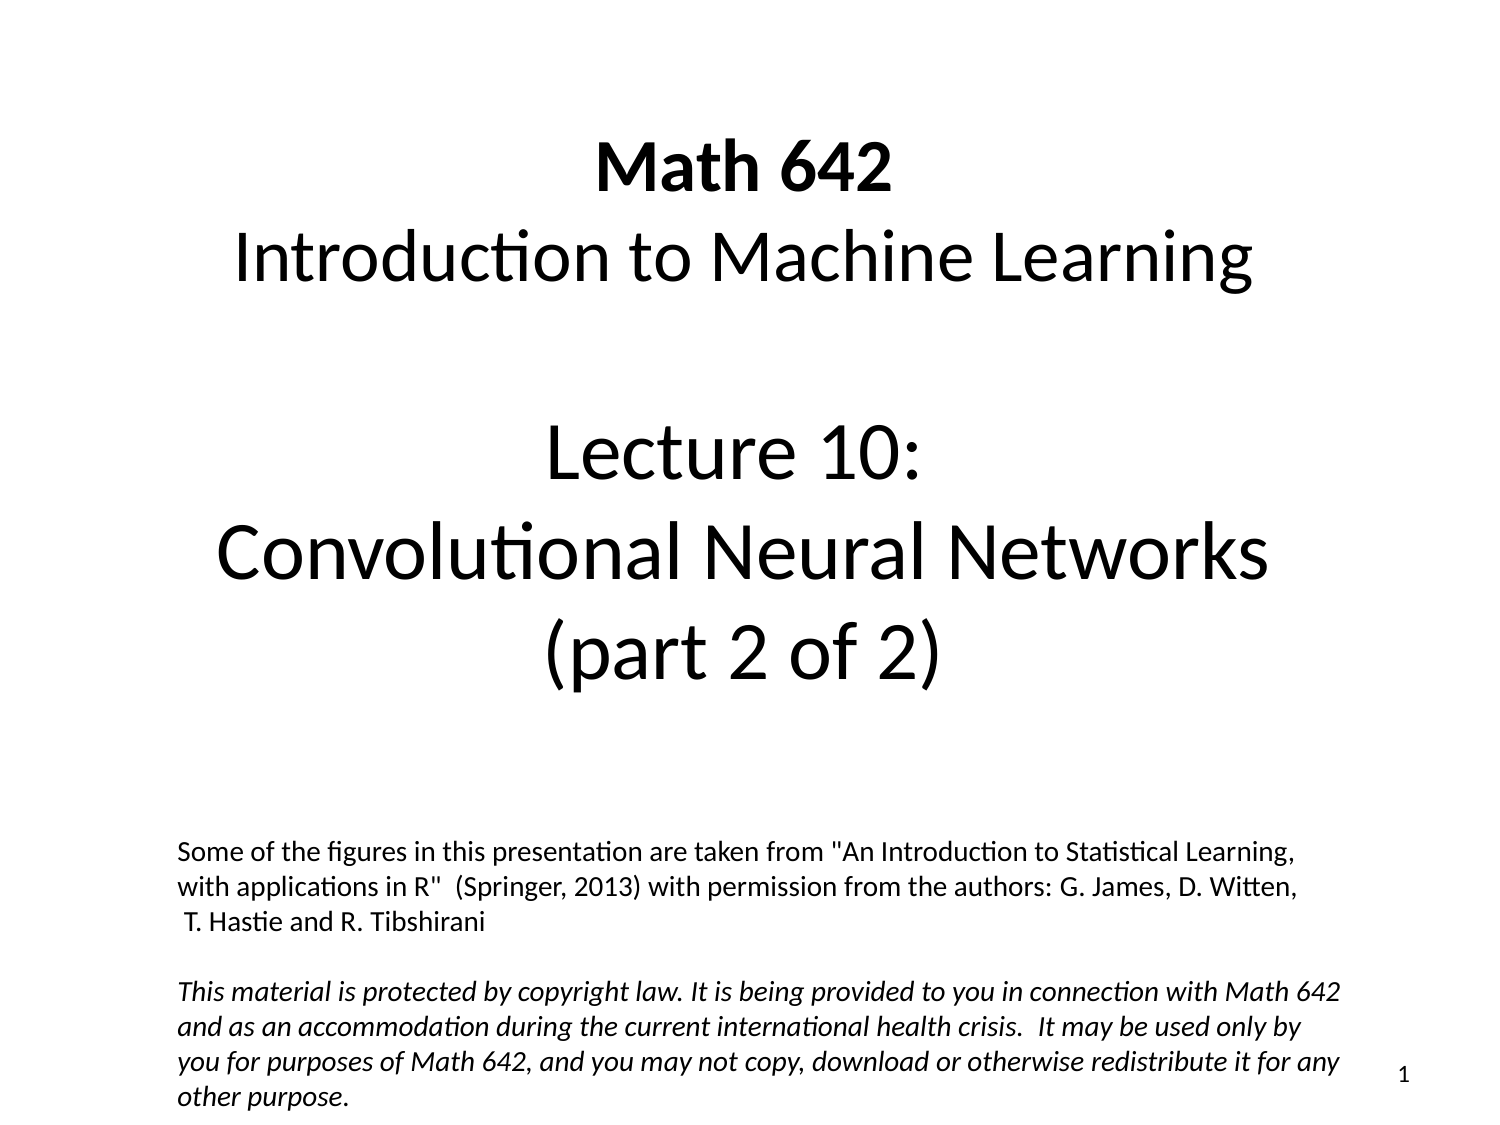

# Math 642 Introduction to Machine Learning Lecture 10: Convolutional Neural Networks (part 2 of 2)
Some of the figures in this presentation are taken from "An Introduction to Statistical Learning, with applications in R"  (Springer, 2013) with permission from the authors: G. James, D. Witten,  T. Hastie and R. Tibshirani

This material is protected by copyright law. It is being provided to you in connection with Math 642 and as an accommodation during the current international health crisis.  It may be used only by you for purposes of Math 642, and you may not copy, download or otherwise redistribute it for any other purpose.
1